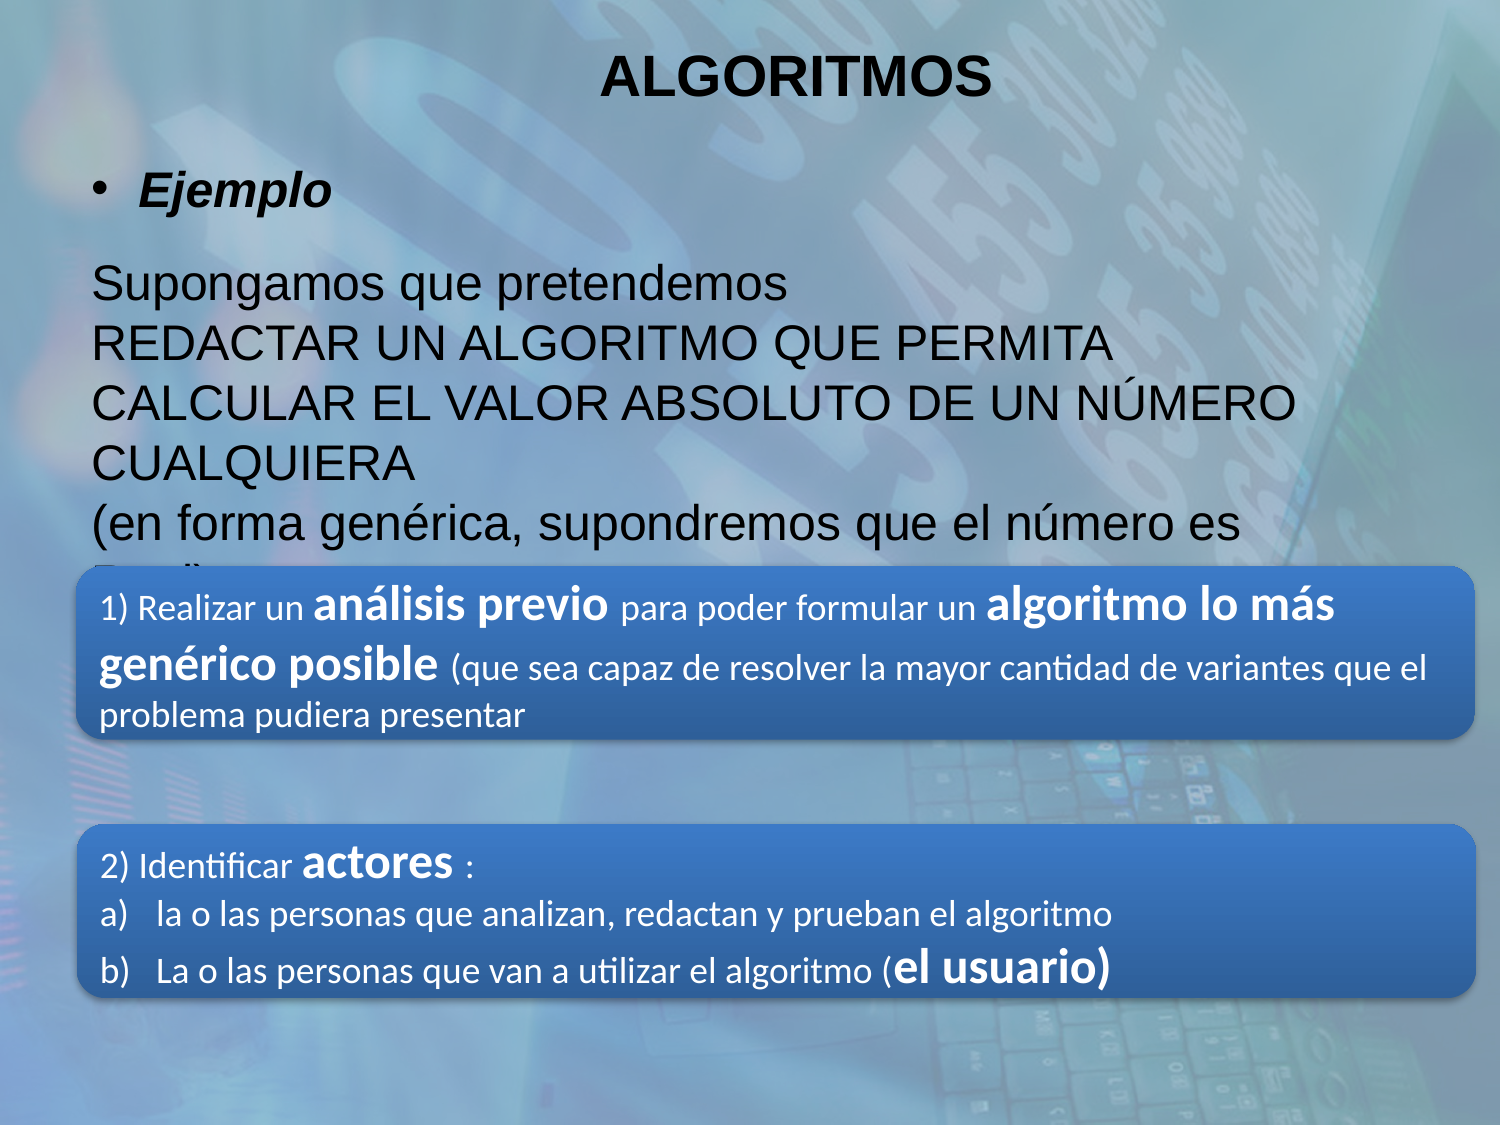

ALGORITMOS
Ejemplo

Supongamos que pretendemos
REDACTAR UN ALGORITMO QUE PERMITA CALCULAR EL VALOR ABSOLUTO DE UN NÚMERO CUALQUIERA
(en forma genérica, supondremos que el número es Real)
1) Realizar un análisis previo para poder formular un algoritmo lo más genérico posible (que sea capaz de resolver la mayor cantidad de variantes que el problema pudiera presentar
2) Identificar actores :
la o las personas que analizan, redactan y prueban el algoritmo
La o las personas que van a utilizar el algoritmo (el usuario)